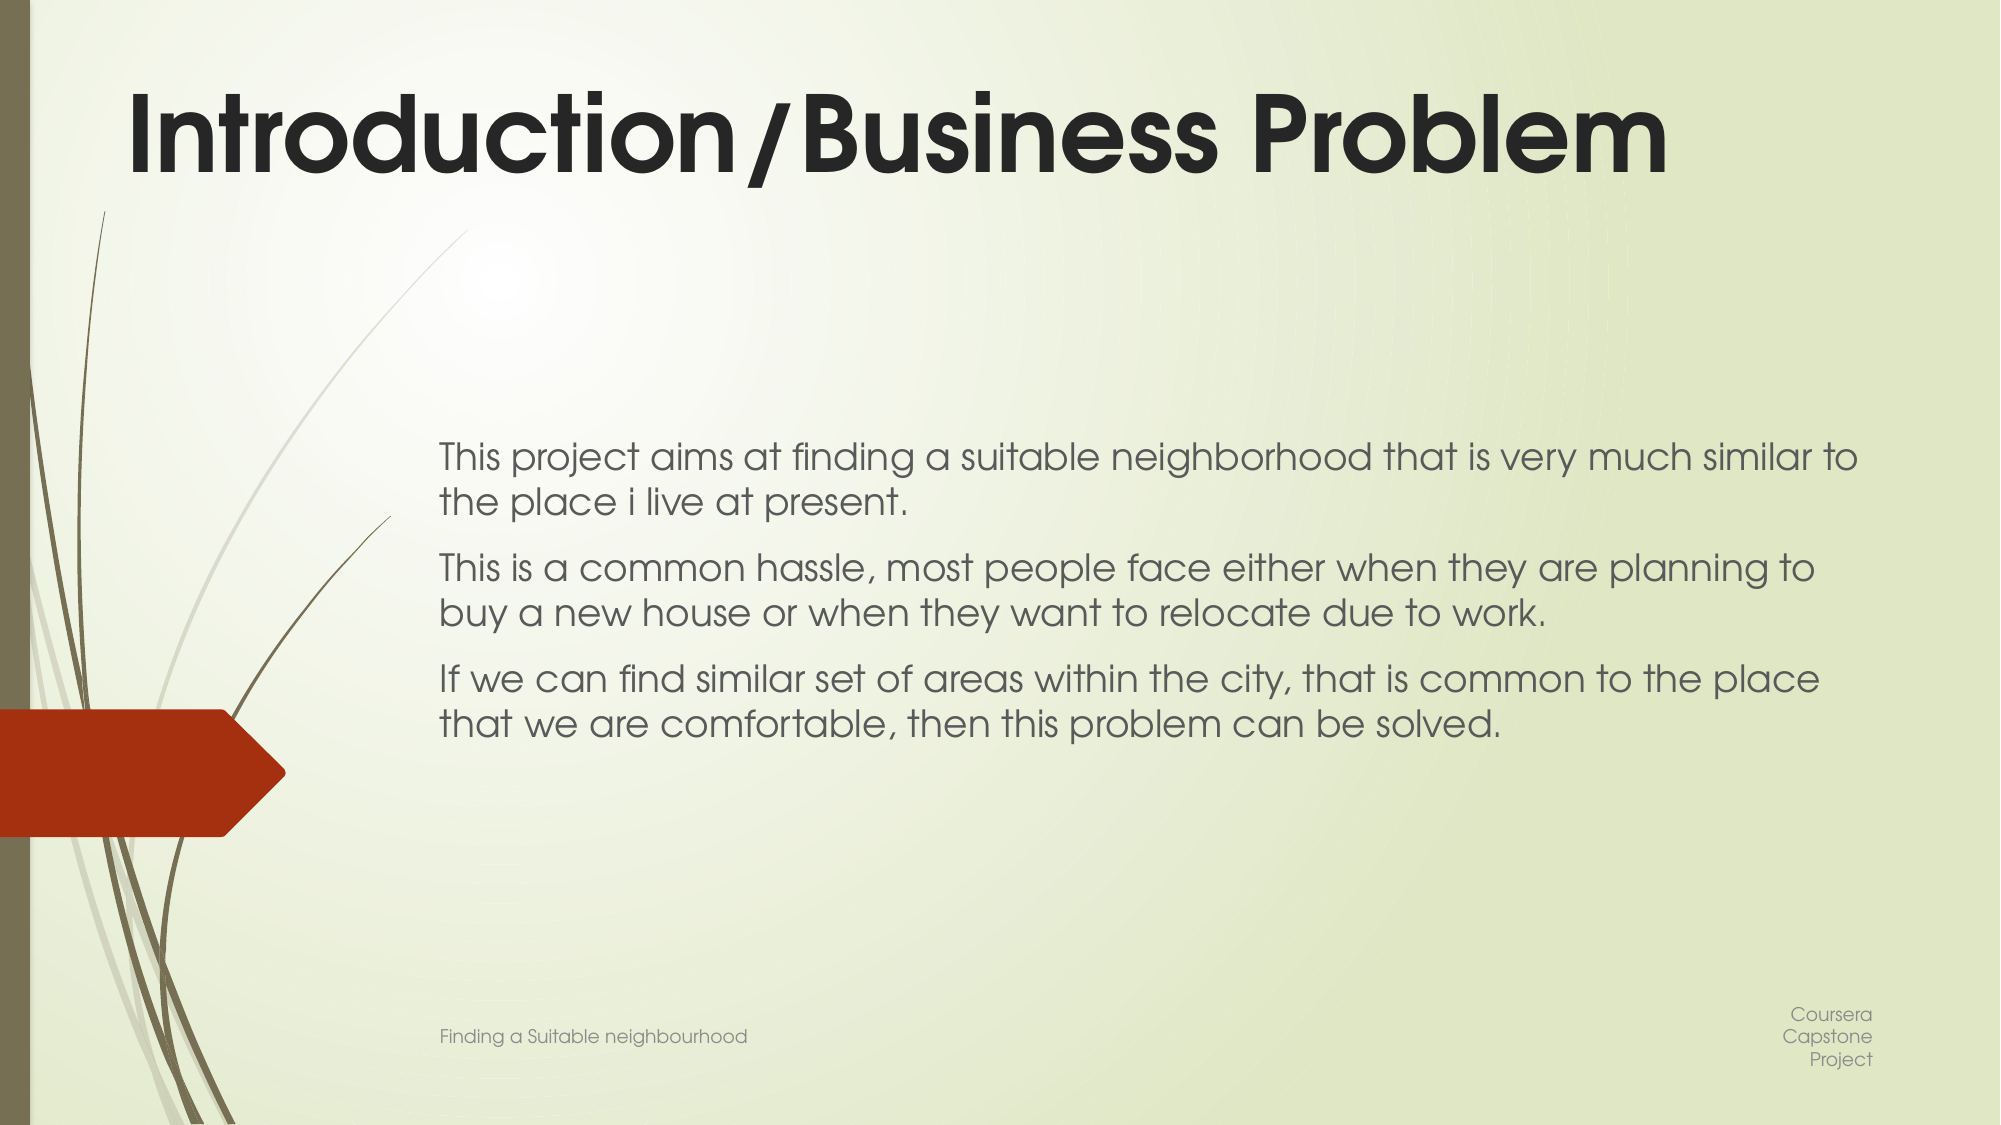

# Introduction/Business Problem
This project aims at finding a suitable neighborhood that is very much similar to the place i live at present.
This is a common hassle, most people face either when they are planning to buy a new house or when they want to relocate due to work.
If we can find similar set of areas within the city, that is common to the place that we are comfortable, then this problem can be solved.
Coursera Capstone Project
Finding a Suitable neighbourhood